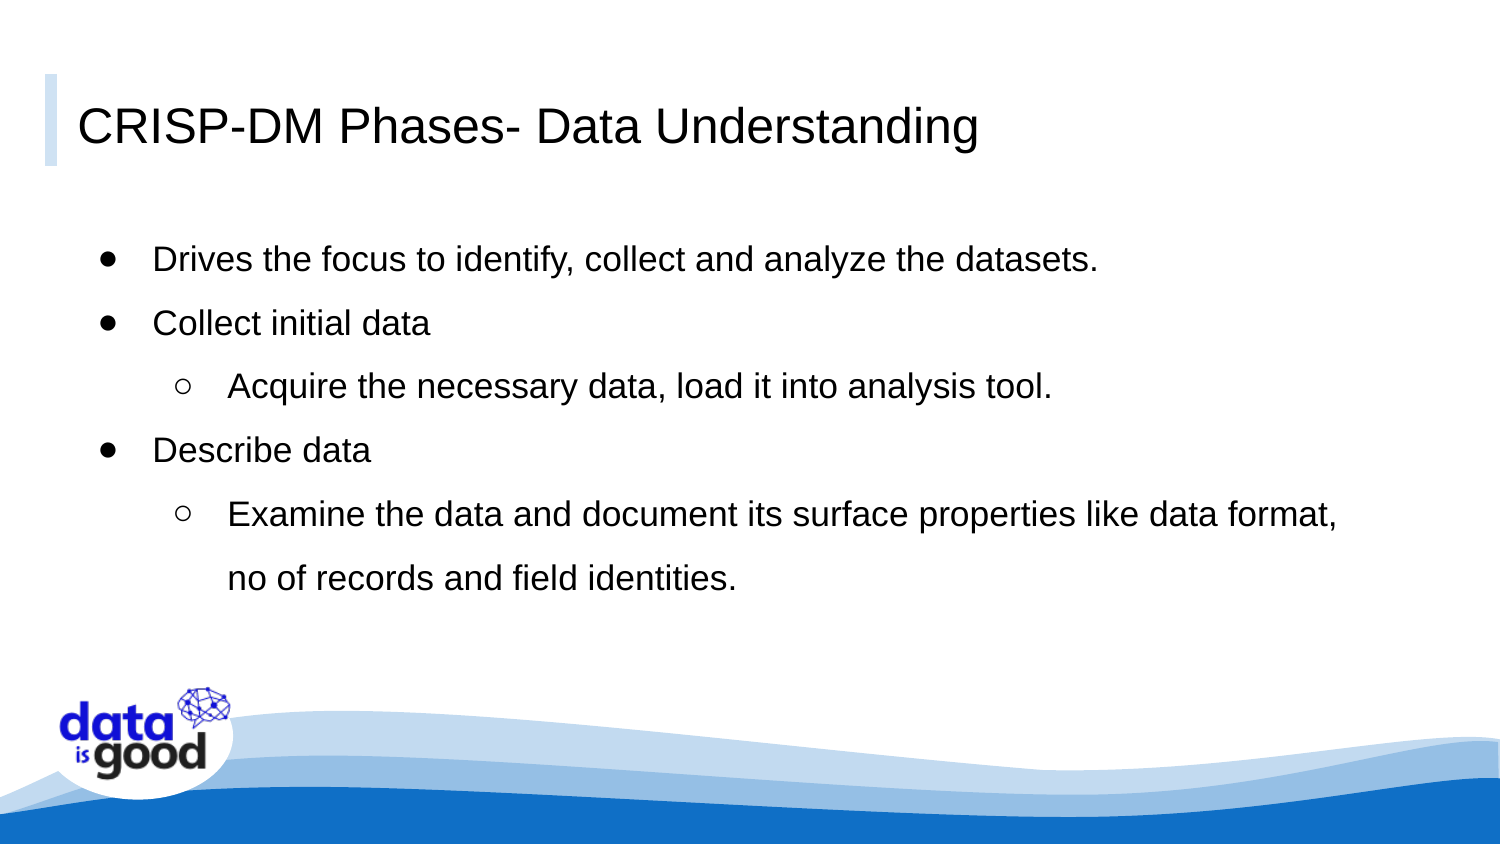

# CRISP-DM Phases- Data Understanding
Drives the focus to identify, collect and analyze the datasets.
Collect initial data
Acquire the necessary data, load it into analysis tool.
Describe data
Examine the data and document its surface properties like data format, no of records and field identities.